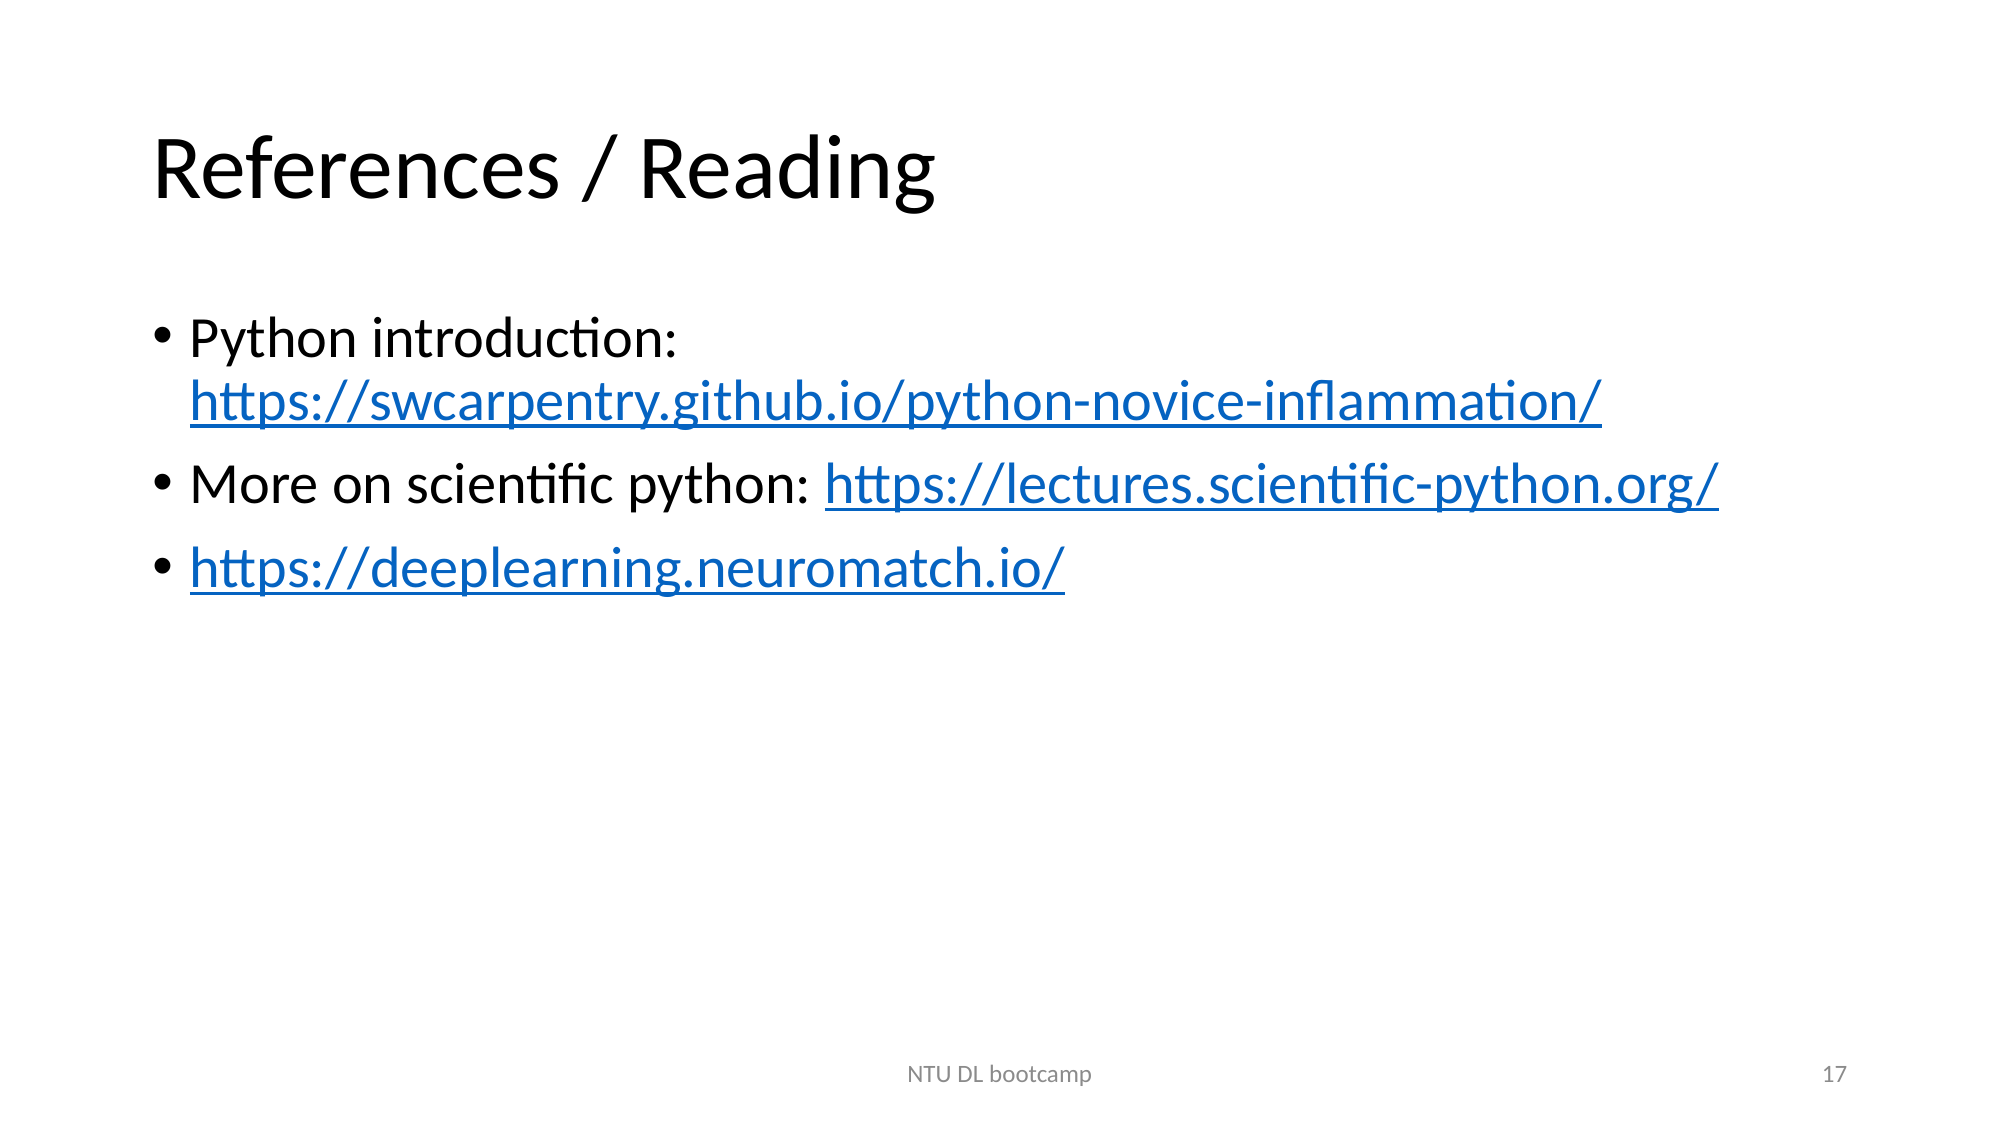

# References / Reading
Python introduction: https://swcarpentry.github.io/python-novice-inflammation/
More on scientific python: https://lectures.scientific-python.org/
https://deeplearning.neuromatch.io/

NTU DL bootcamp
17